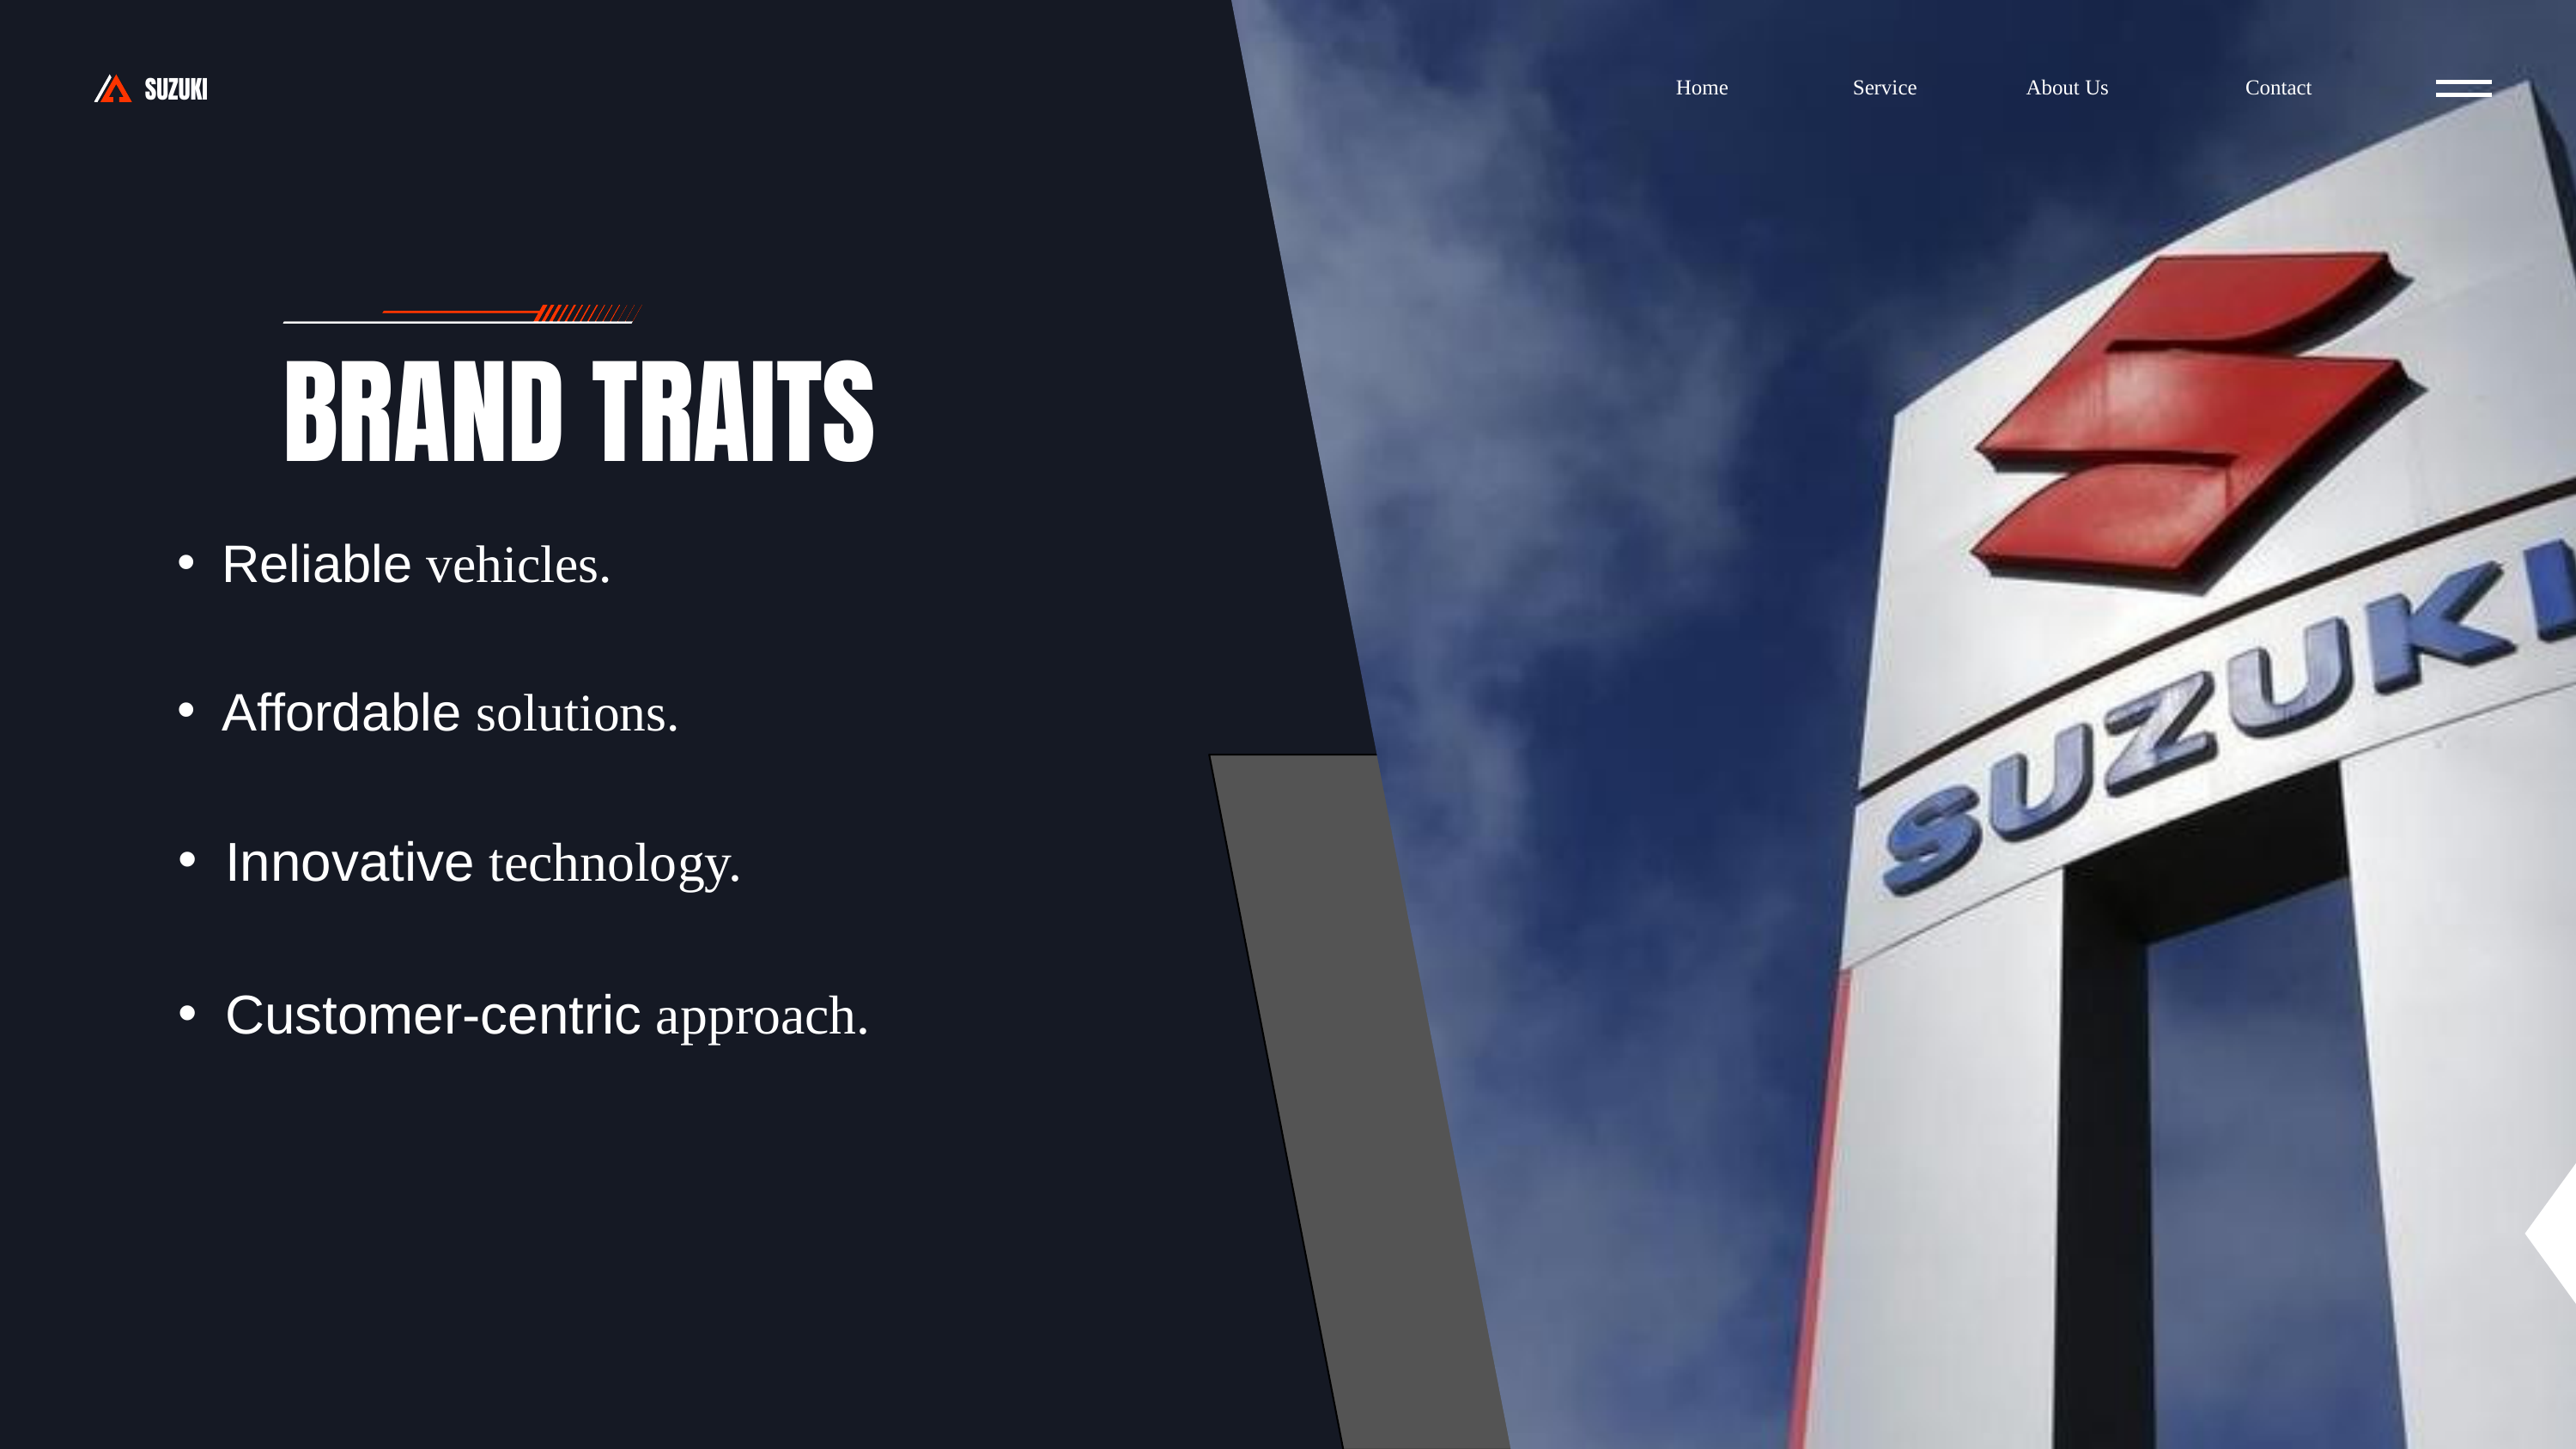

Home
Service
About Us
Contact
SUZUKI

BRAND TRAITS
Reliable vehicles.

Affordable solutions.

Innovative technology.

Customer-centric approach.